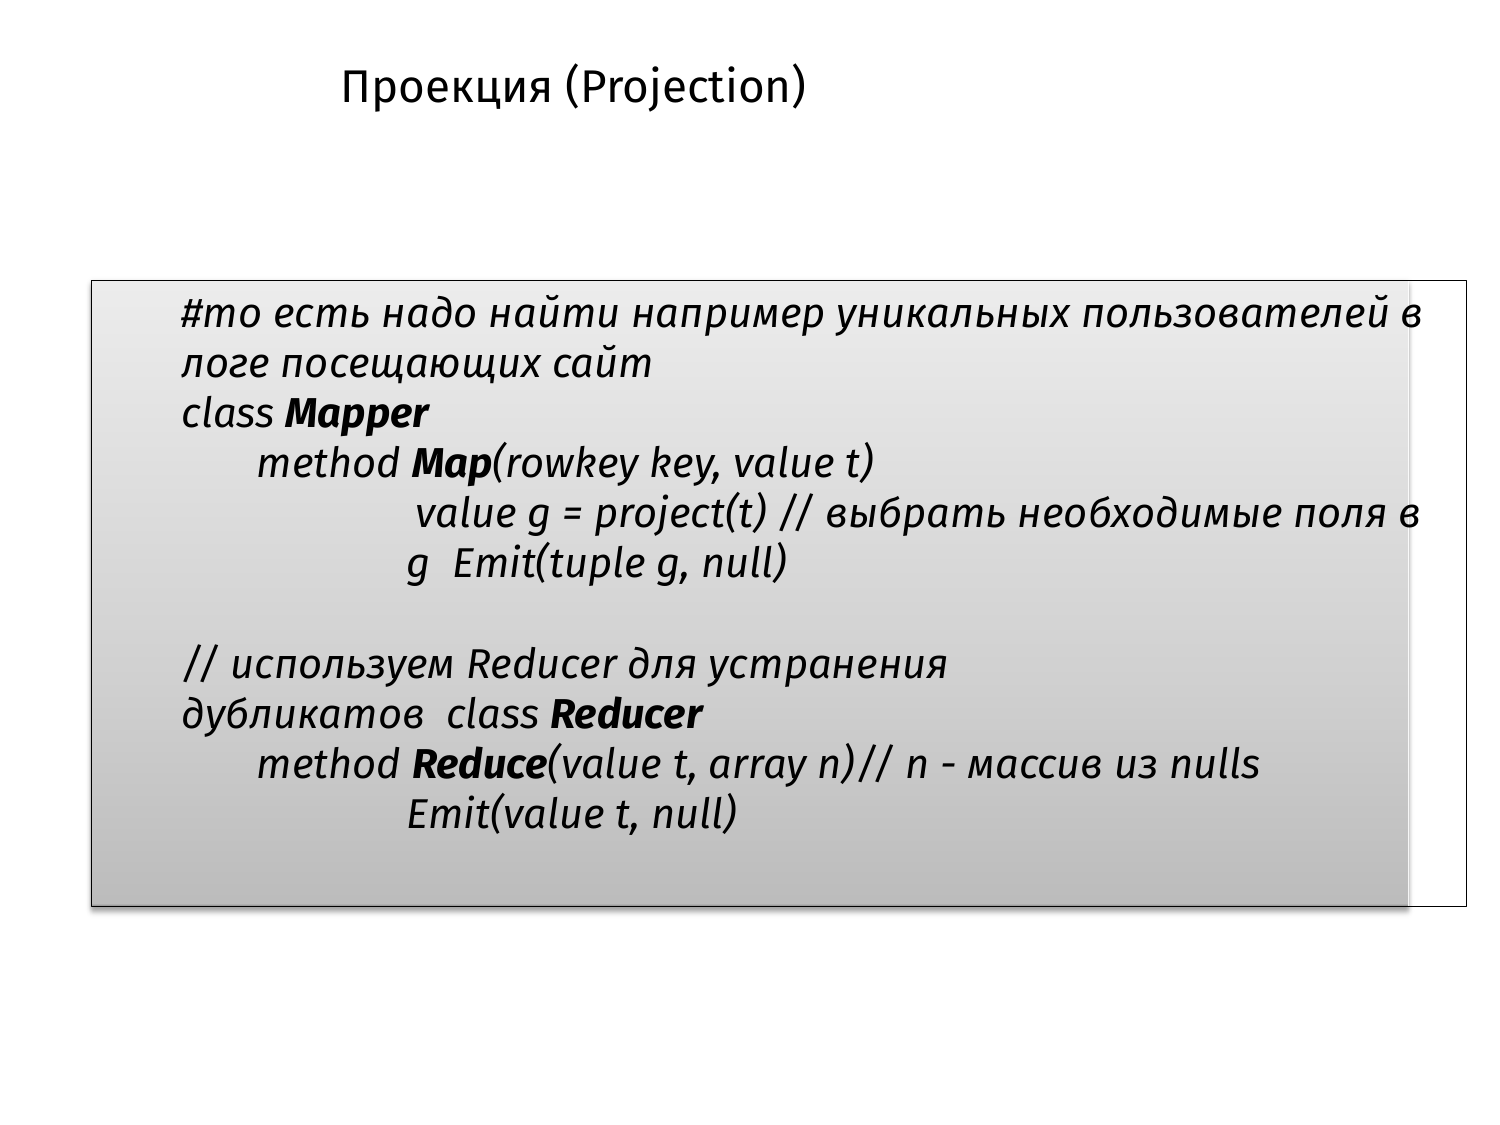

# Проекция (Projection)

#то есть надо найти например уникальных пользователей в логе посещающих сайт
class Mapper
method Map(rowkey key, value t)
value g = project(t) // выбрать необходимые поля в g  Emit(tuple g, null)

// используем Reducer для устранения дубликатов  class Reducer
method Reduce(value t, array n)	// n - массив из nulls
Emit(value t, null)